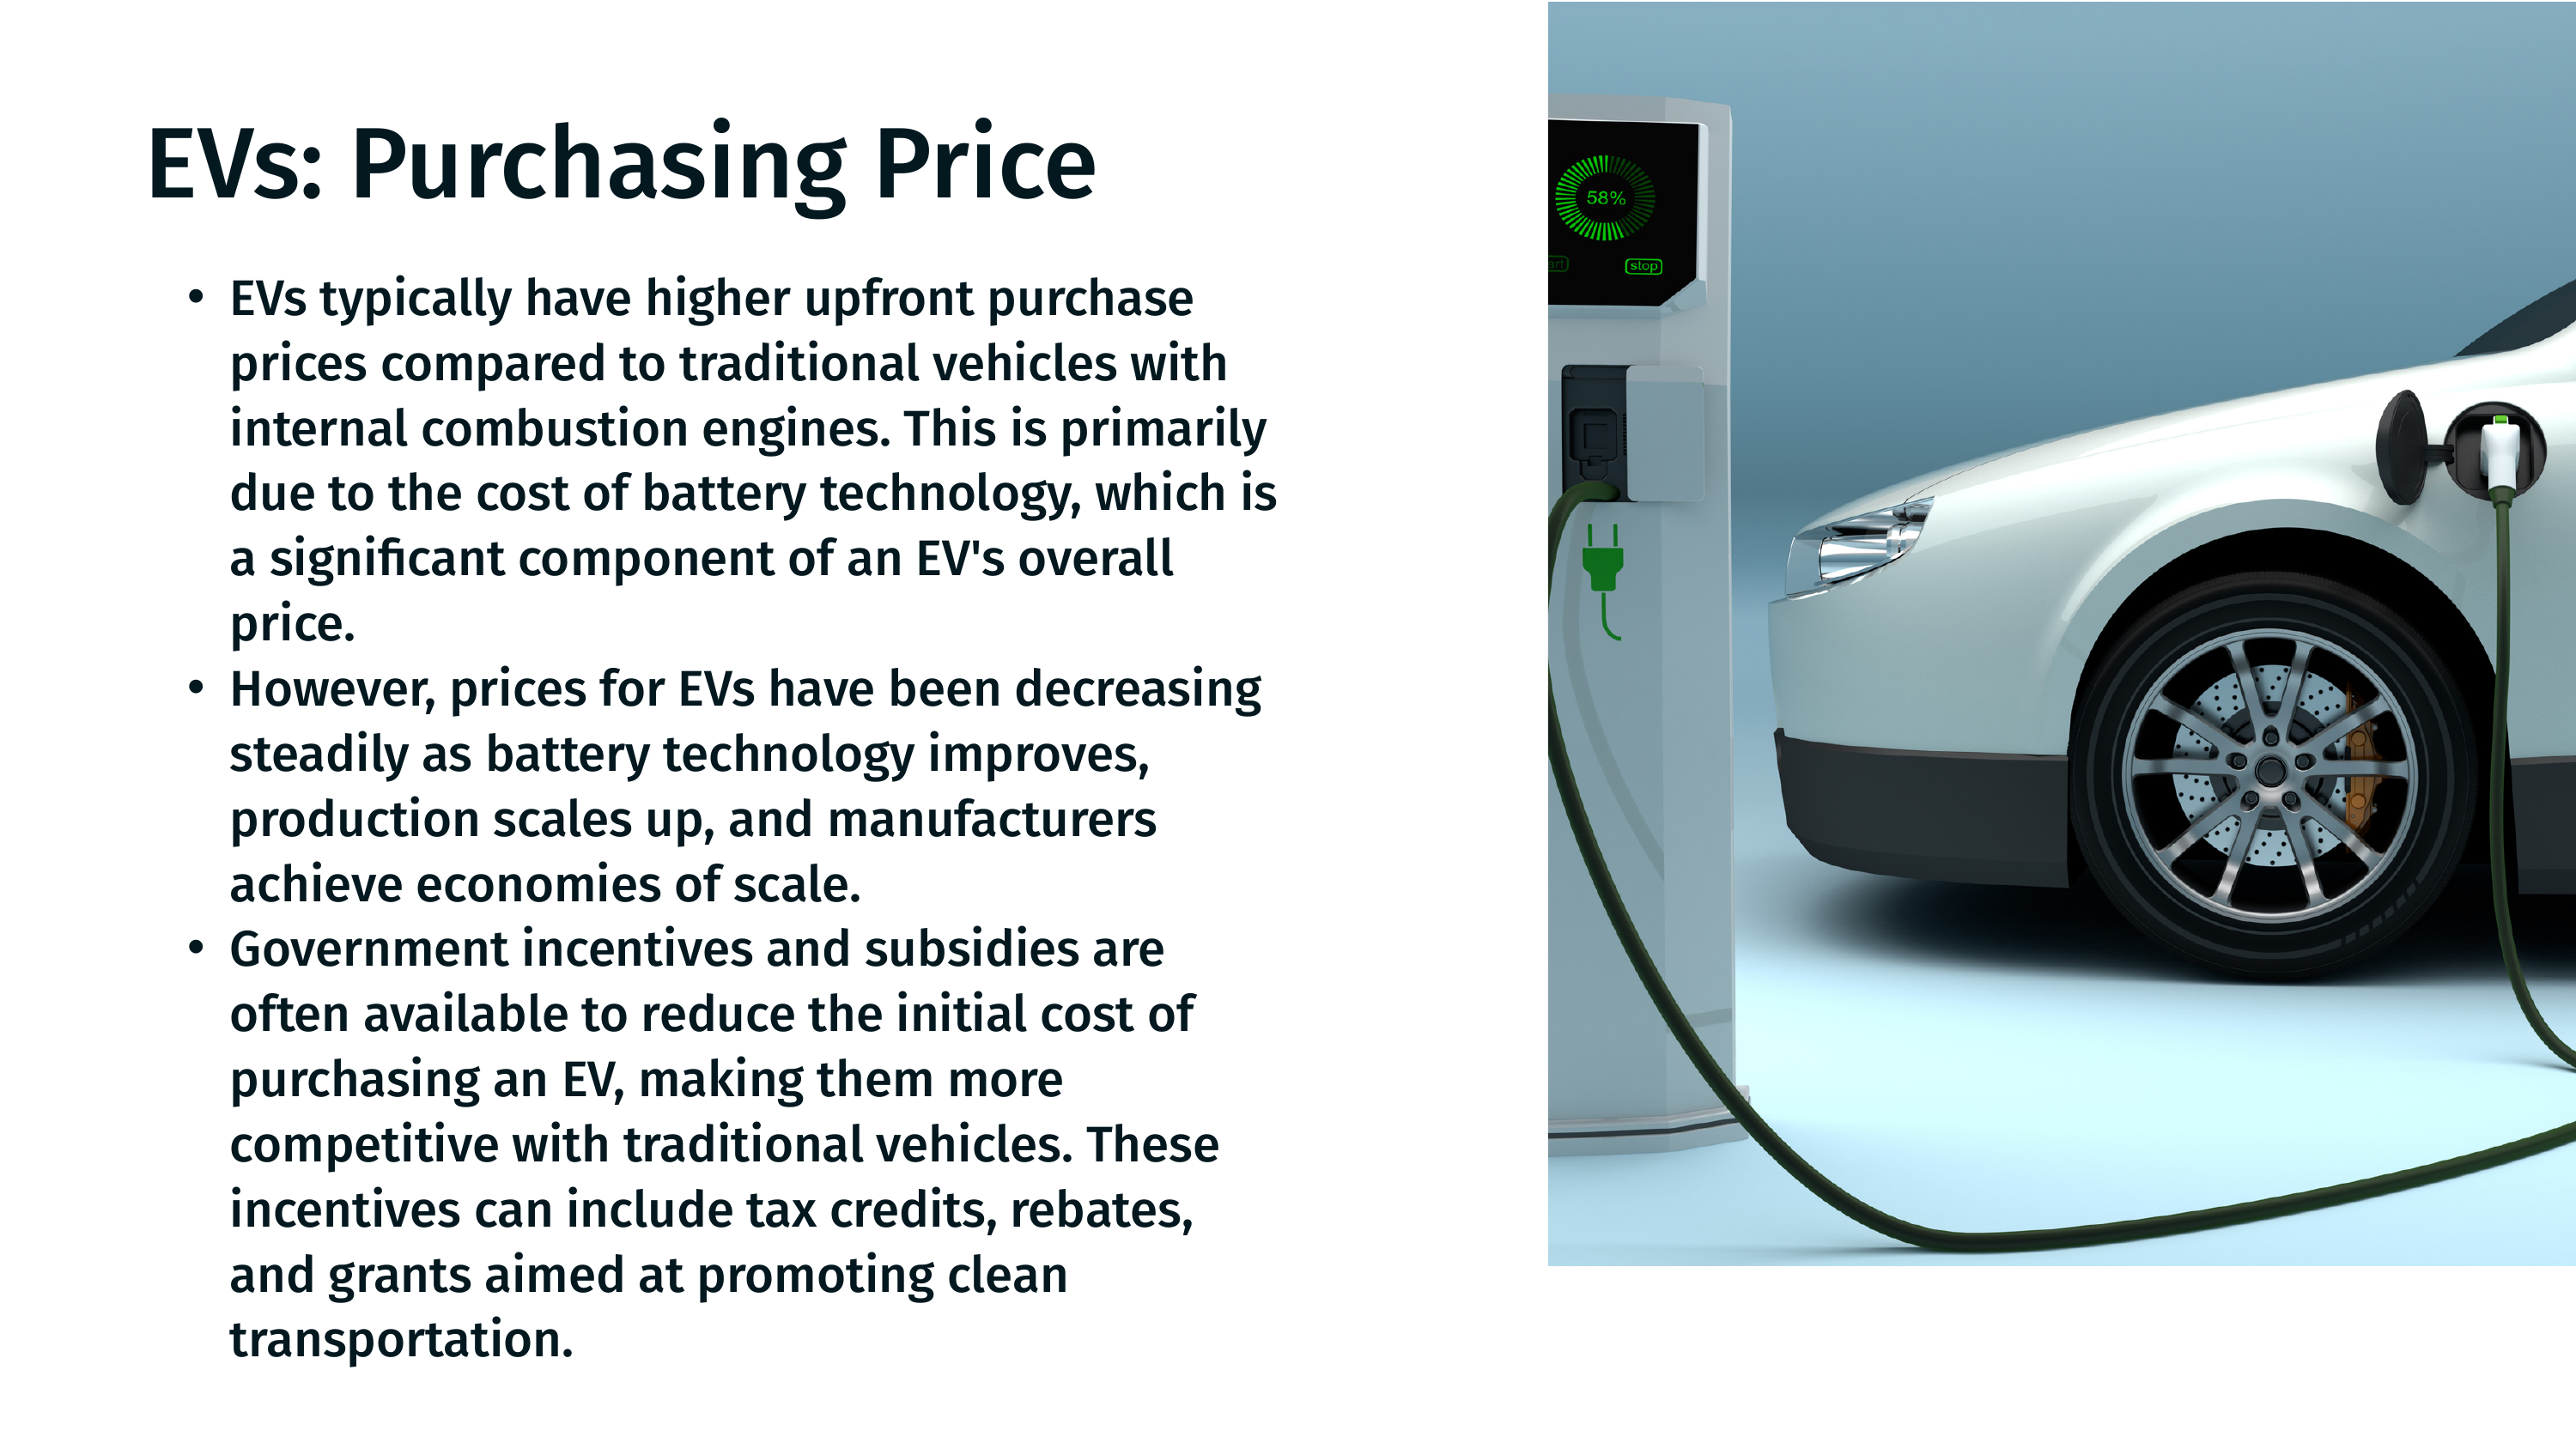

EVs: Purchasing Price
EVs typically have higher upfront purchase prices compared to traditional vehicles with internal combustion engines. This is primarily due to the cost of battery technology, which is a significant component of an EV's overall price.
However, prices for EVs have been decreasing steadily as battery technology improves, production scales up, and manufacturers achieve economies of scale.
Government incentives and subsidies are often available to reduce the initial cost of purchasing an EV, making them more competitive with traditional vehicles. These incentives can include tax credits, rebates, and grants aimed at promoting clean transportation.